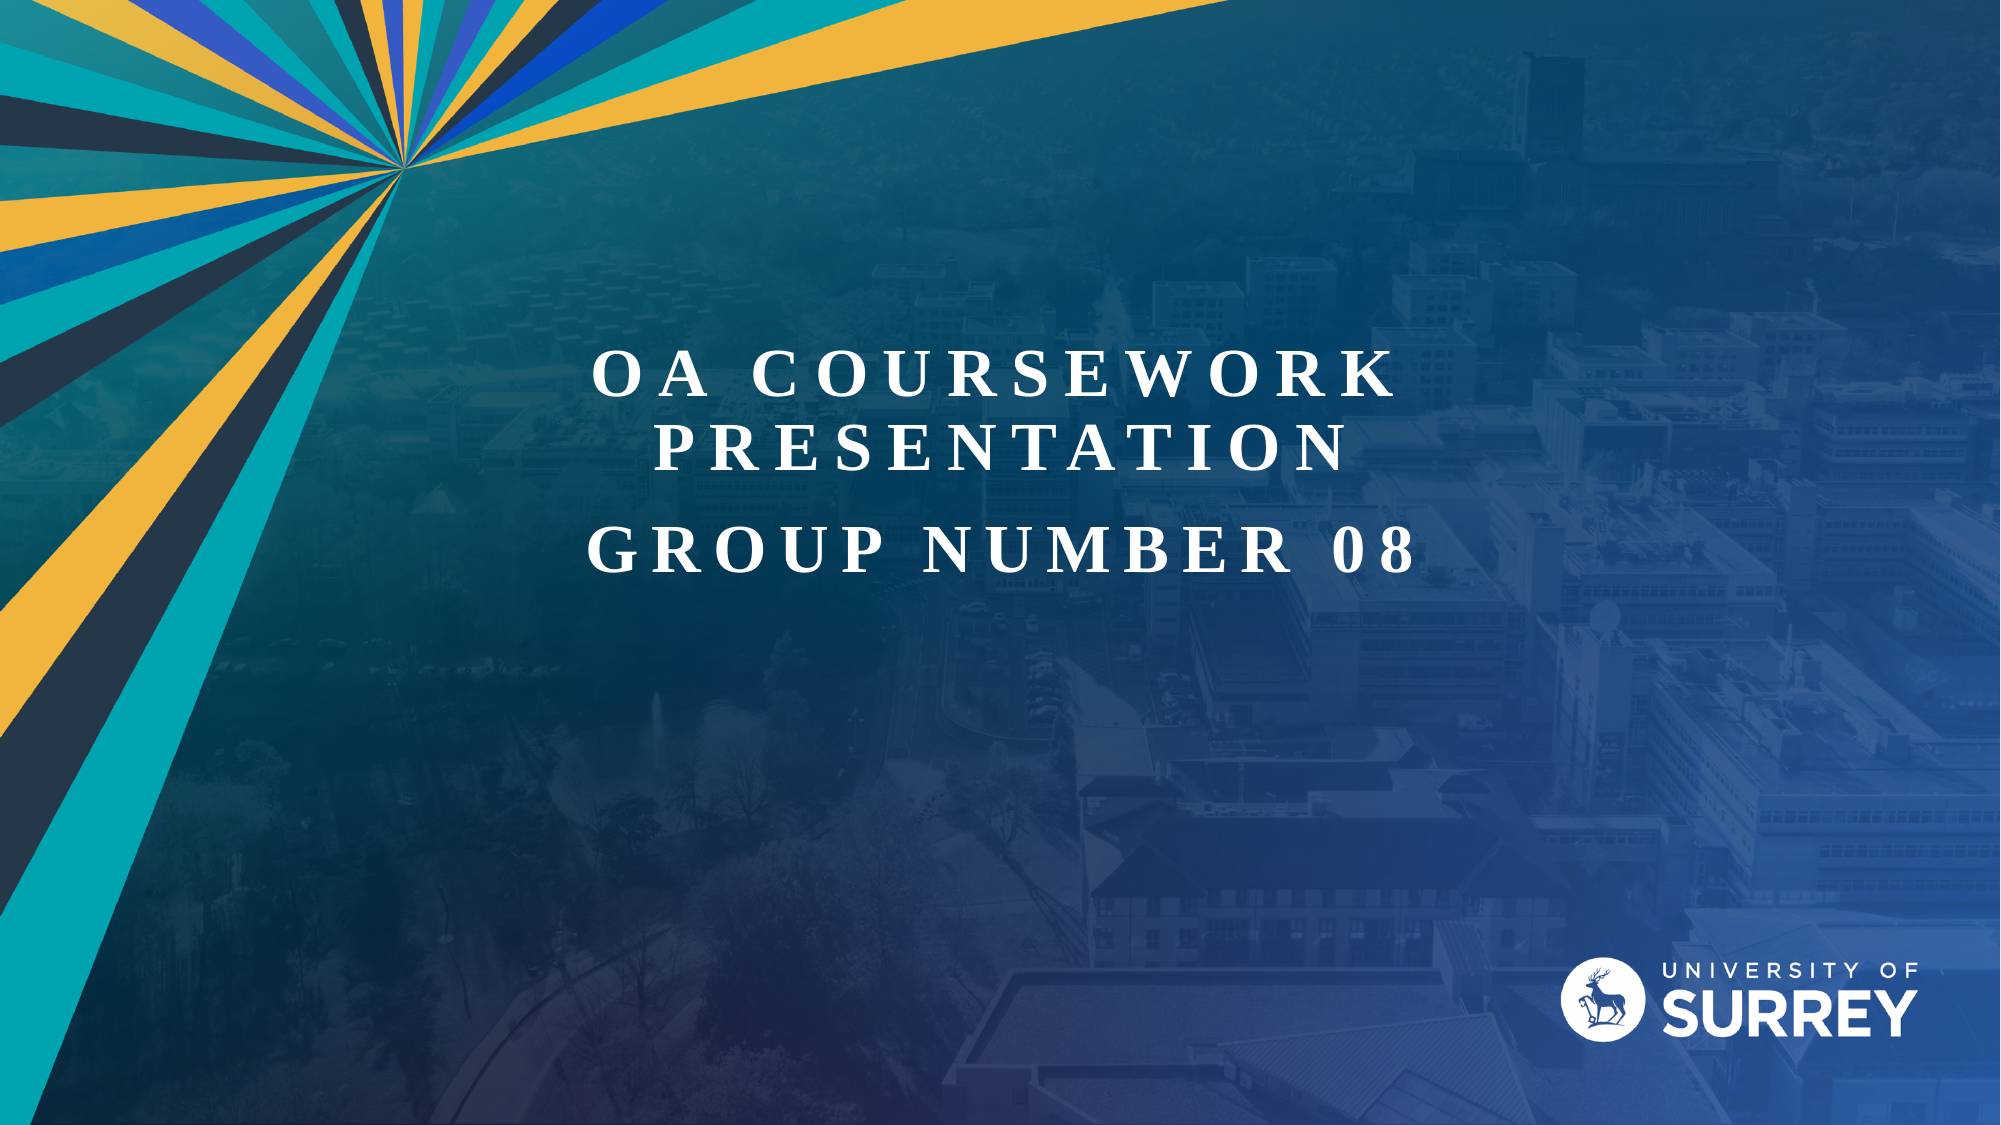

# OA COURSEWORK PRESENTATION
GROUP NUMBER 08